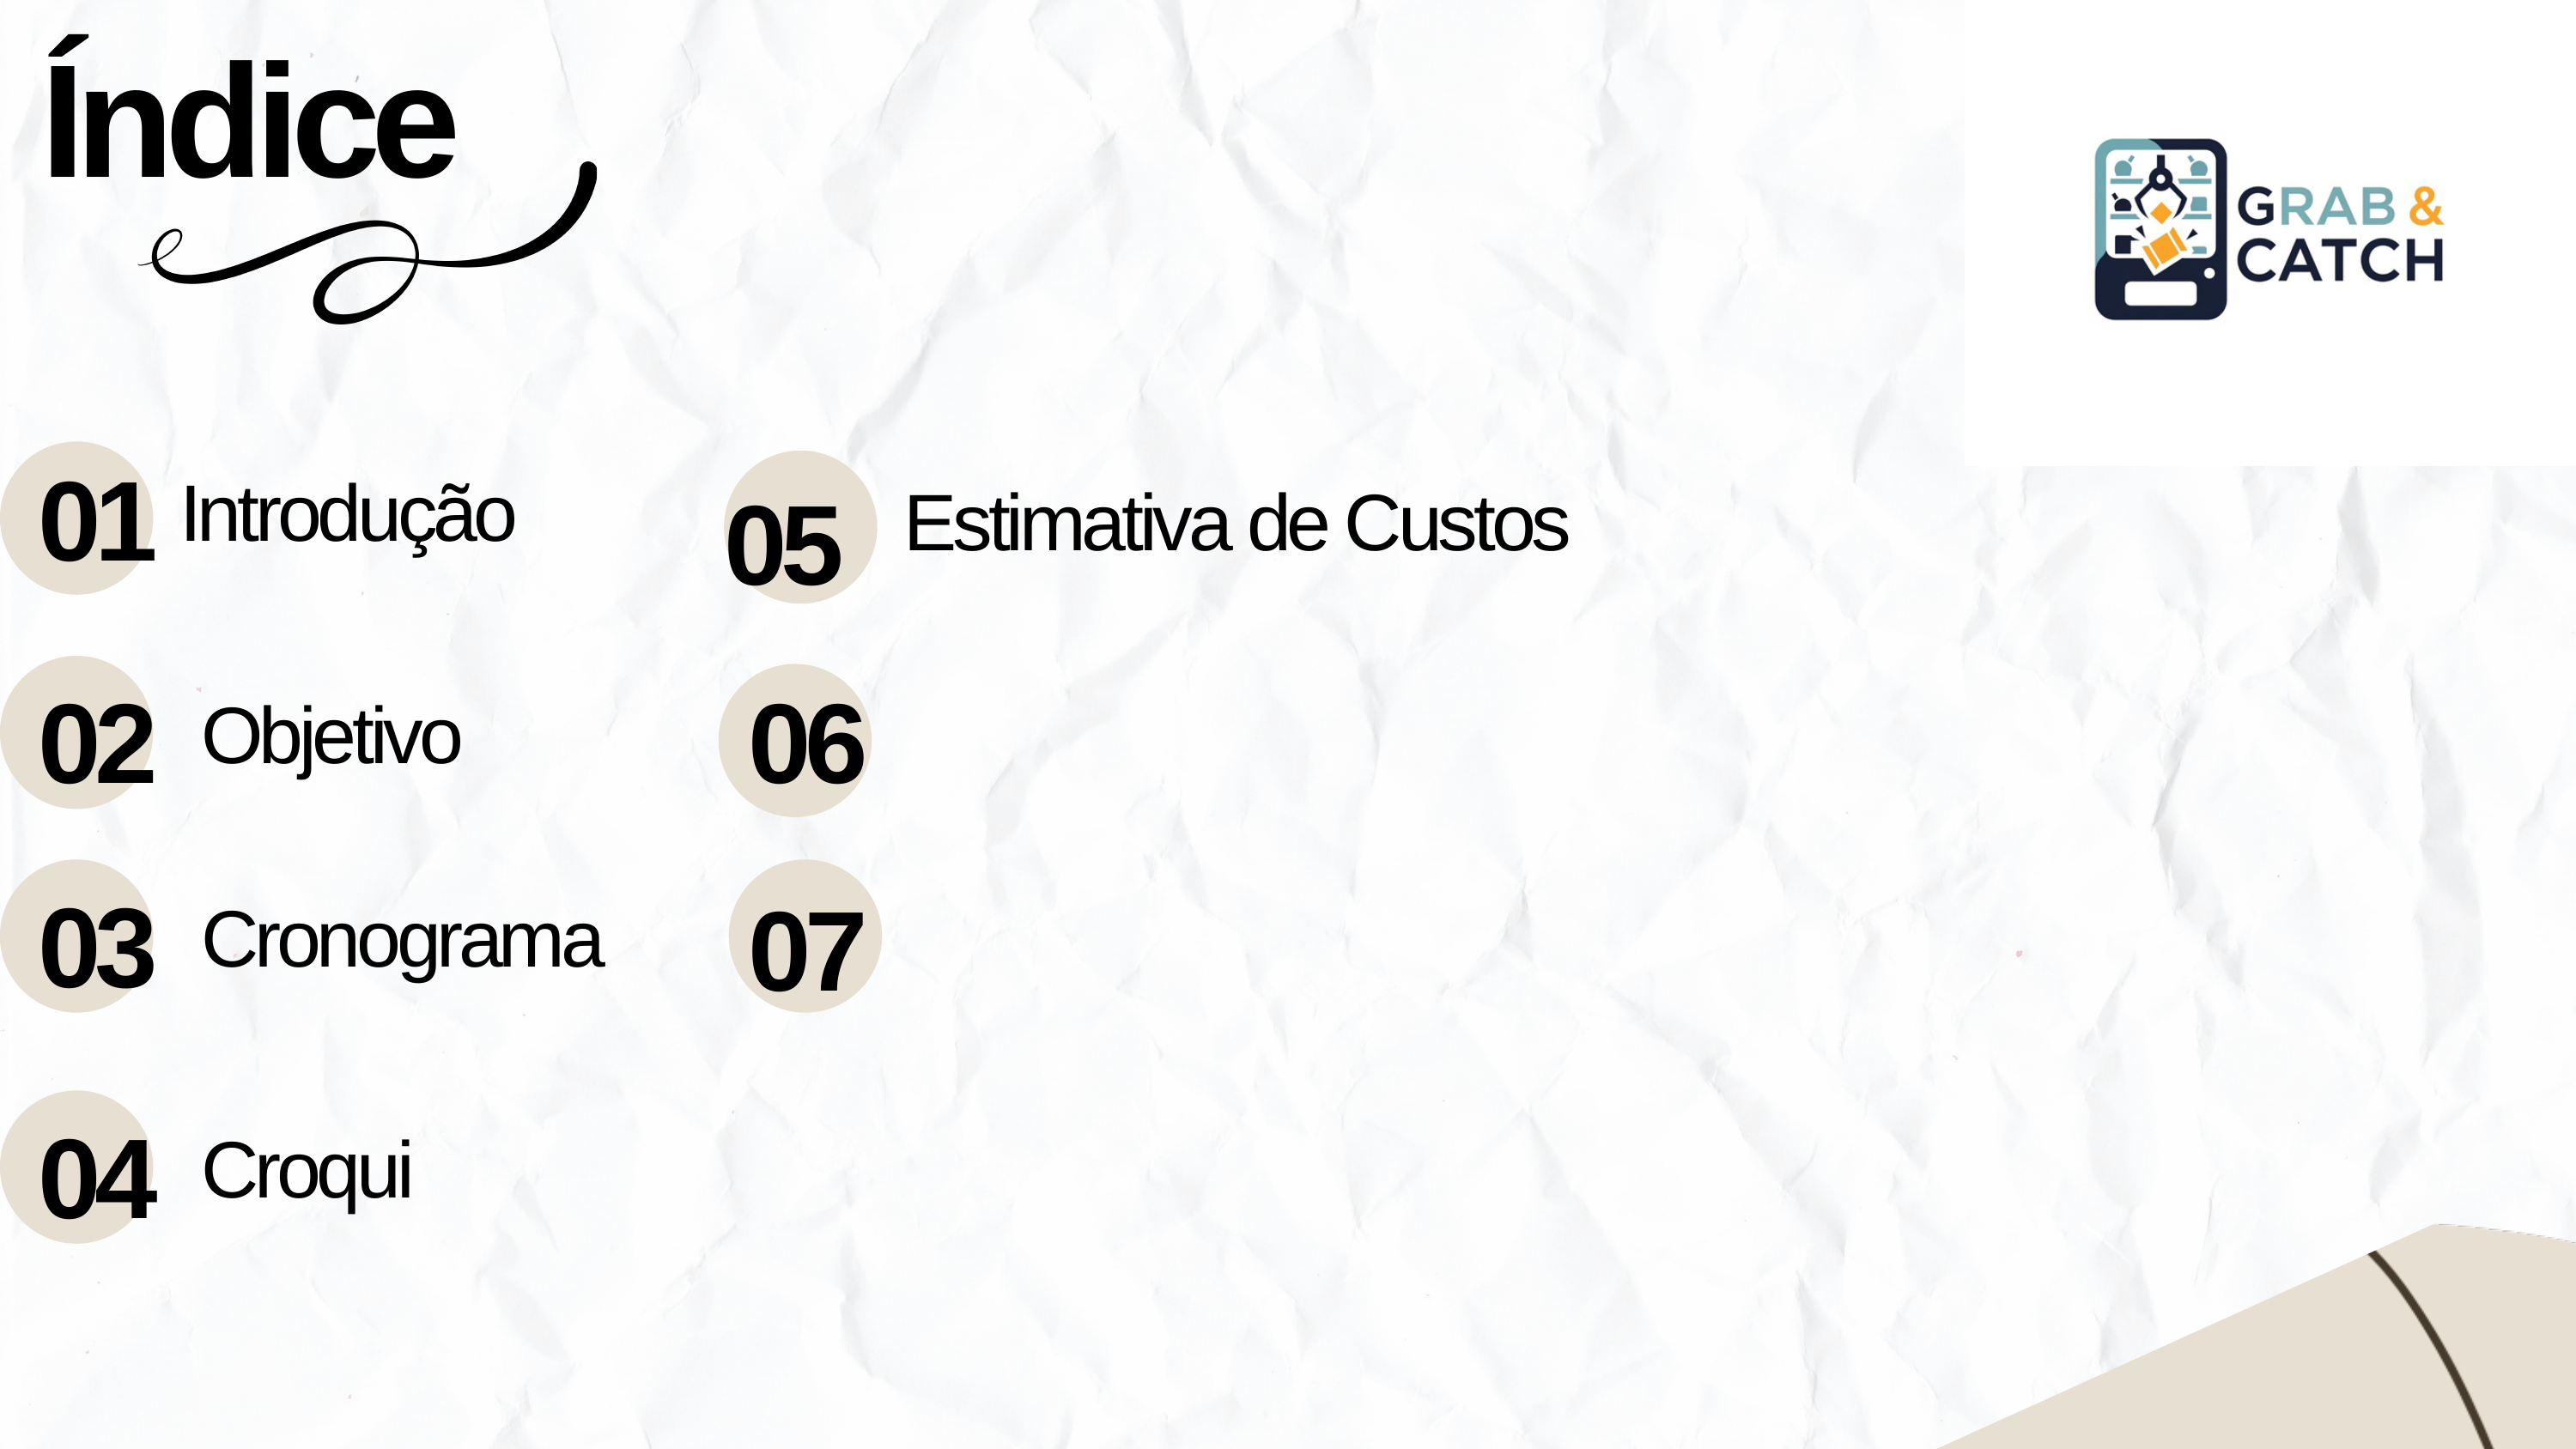

Índice

01

05

Introdução
Estimativa de Custos
06
02

Objetivo
03
07

Cronograma
04

Croqui